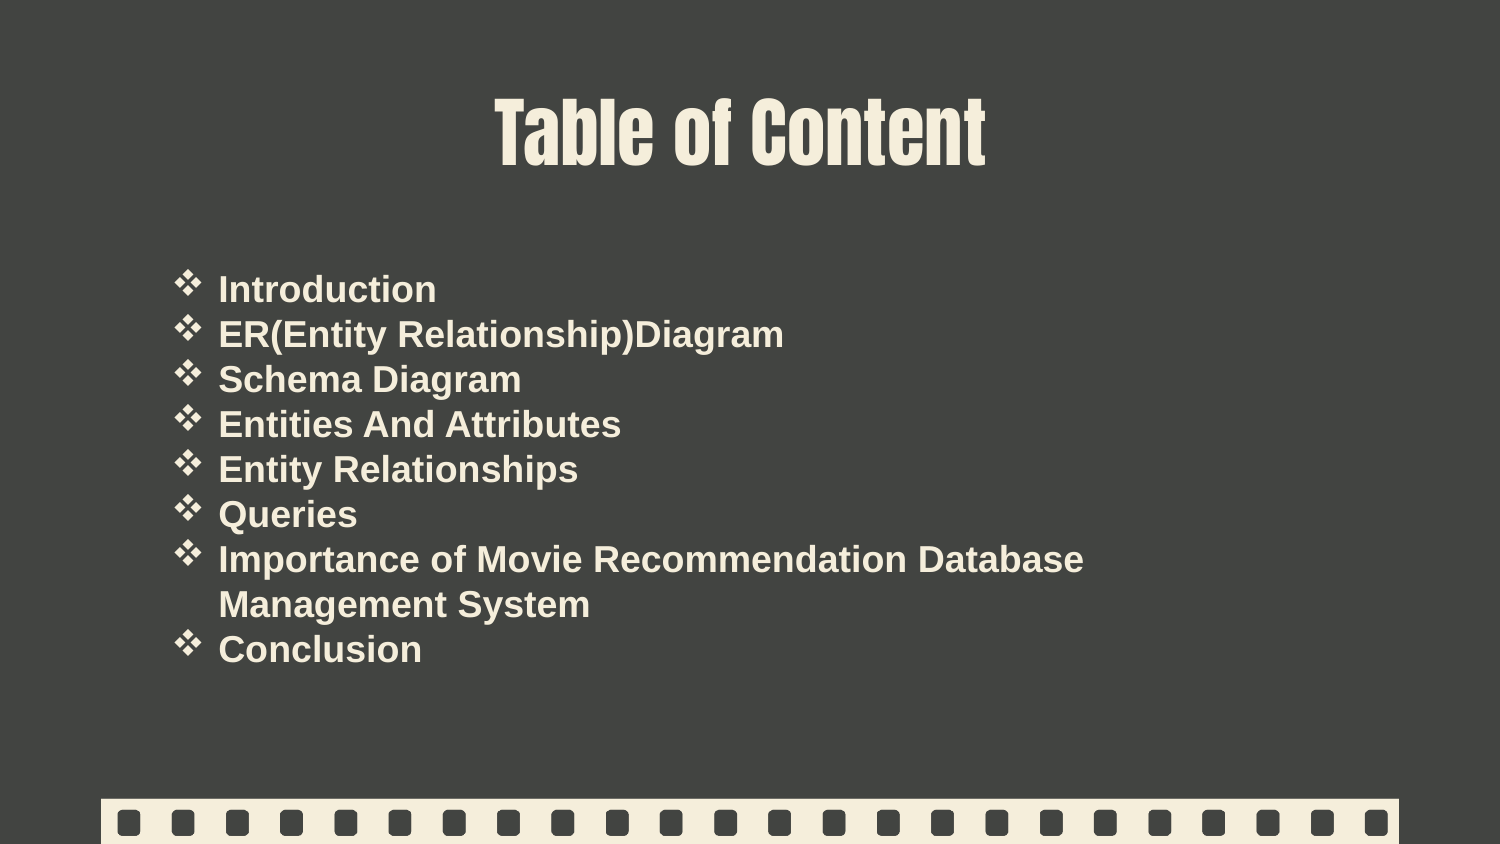

# Table of Content
Introduction
ER(Entity Relationship)Diagram
Schema Diagram
Entities And Attributes
Entity Relationships
Queries
Importance of Movie Recommendation Database Management System
Conclusion